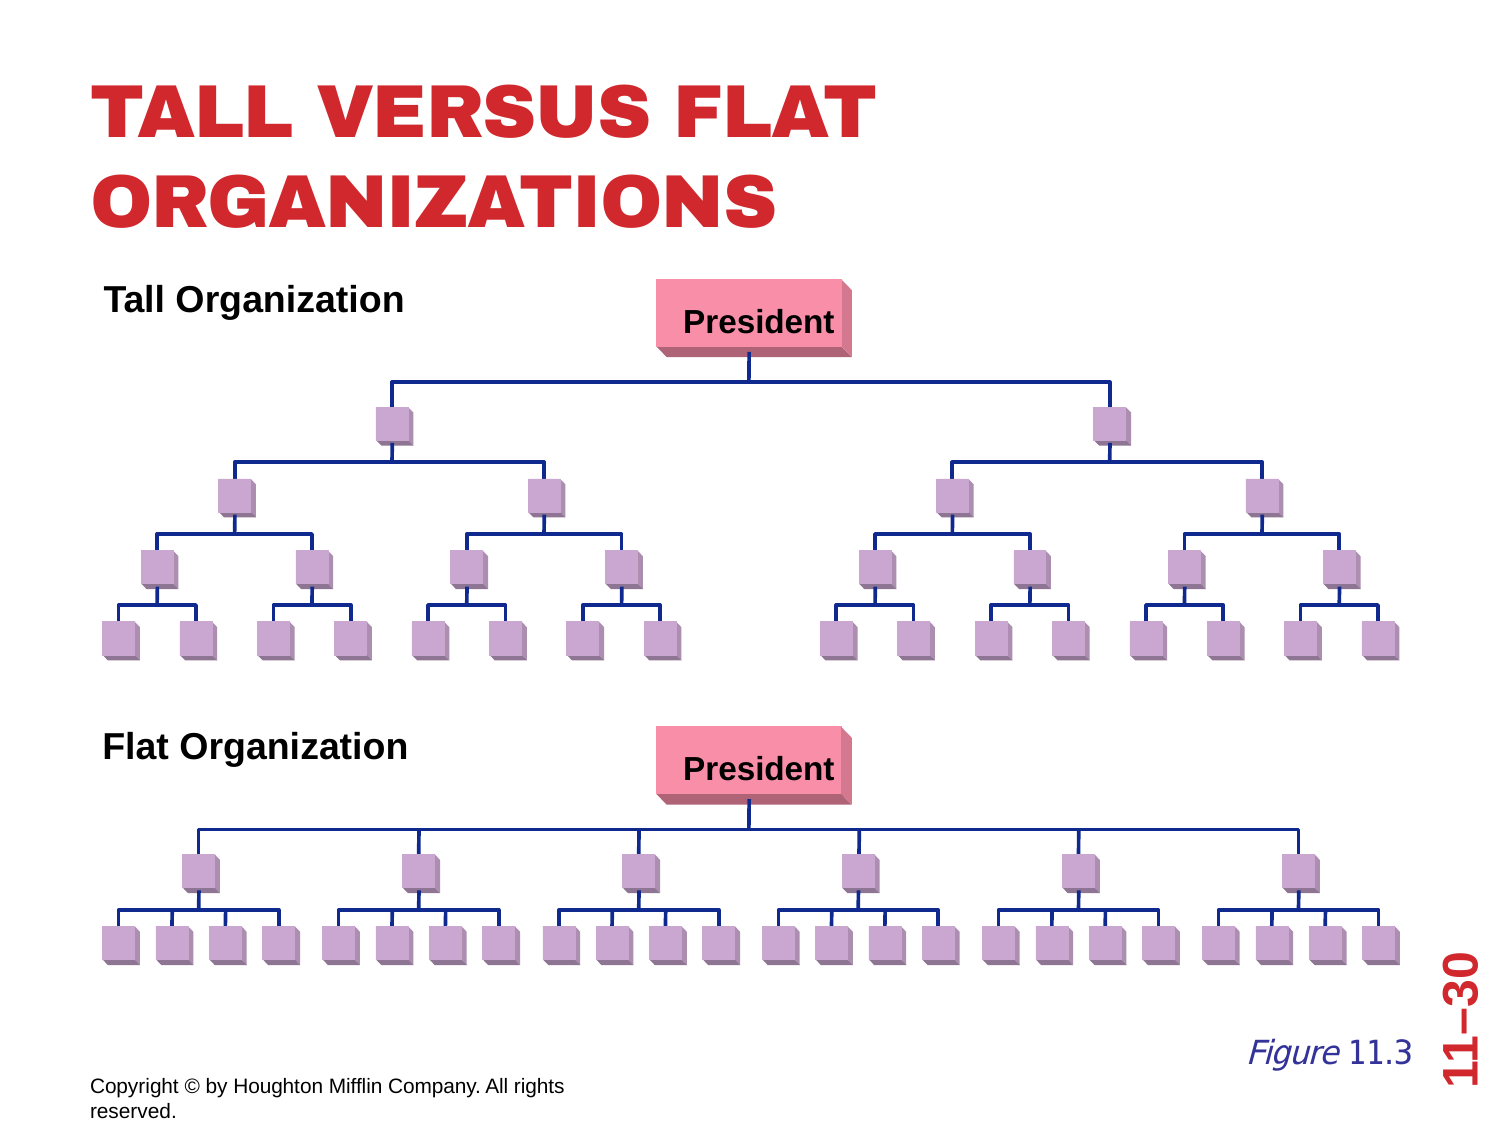

# Tall Versus Flat Organizations
Tall Organization

President

President

Flat Organization

Copyright © by Houghton Mifflin Company. All rights reserved.
Figure 11.3
11–30